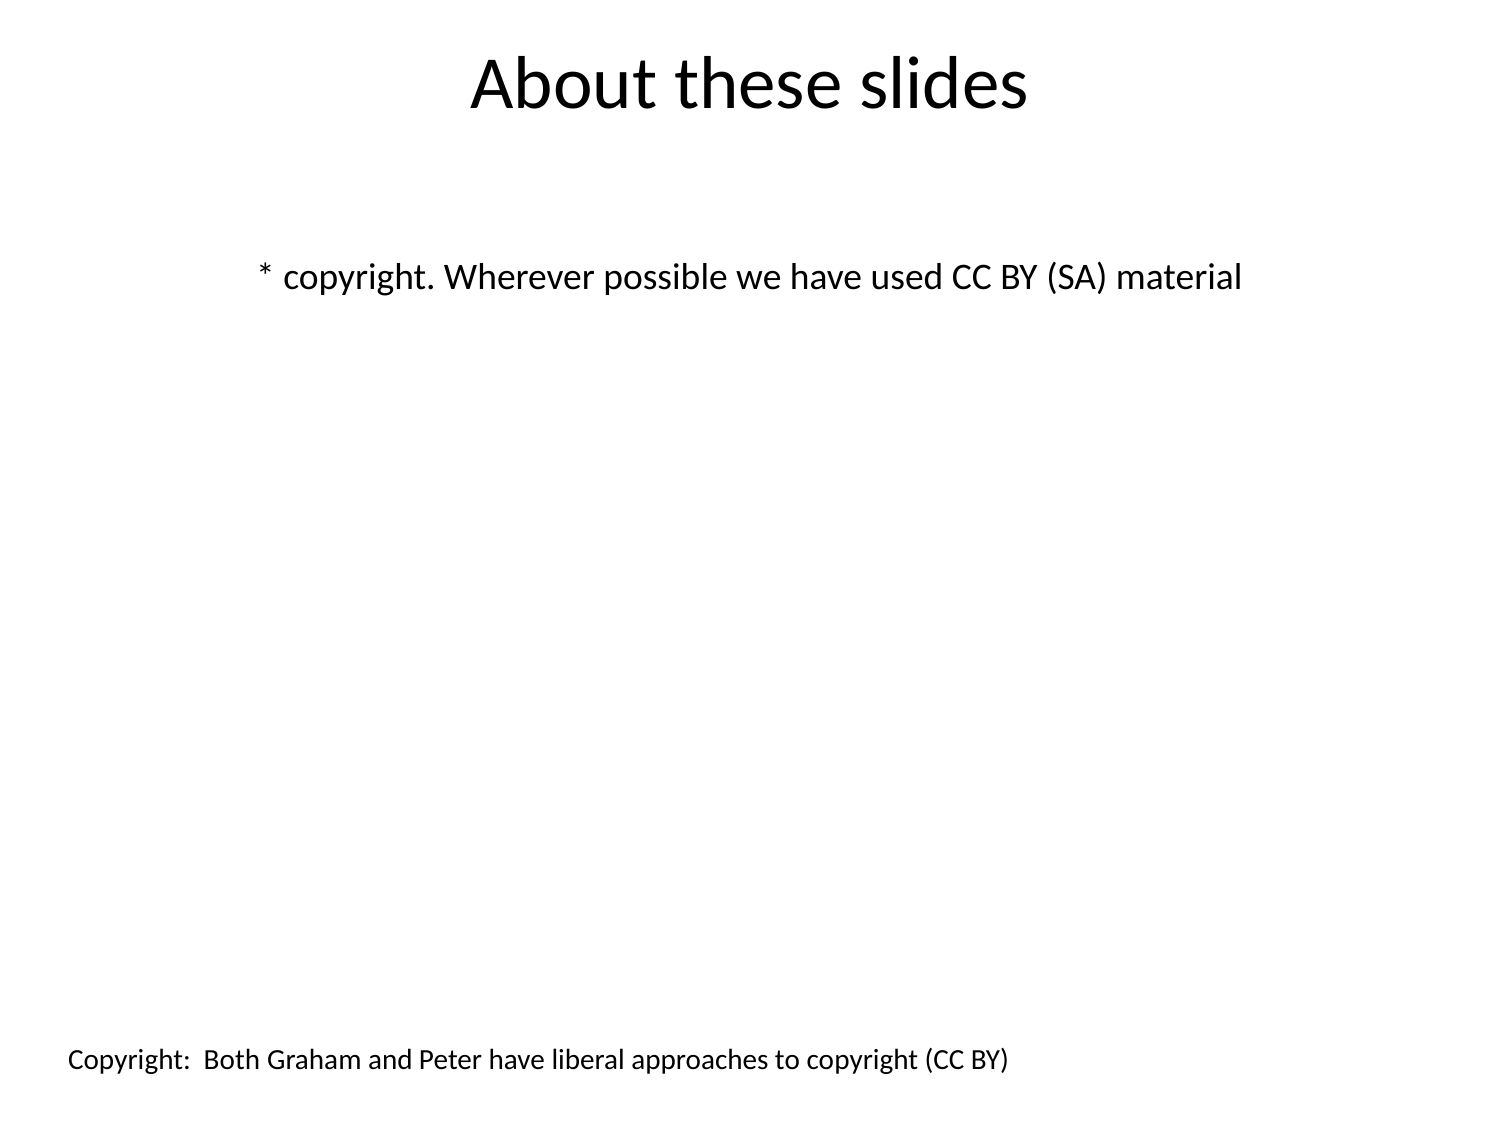

About these slides
* copyright. Wherever possible we have used CC BY (SA) material
Copyright:  Both Graham and Peter have liberal approaches to copyright (CC BY)